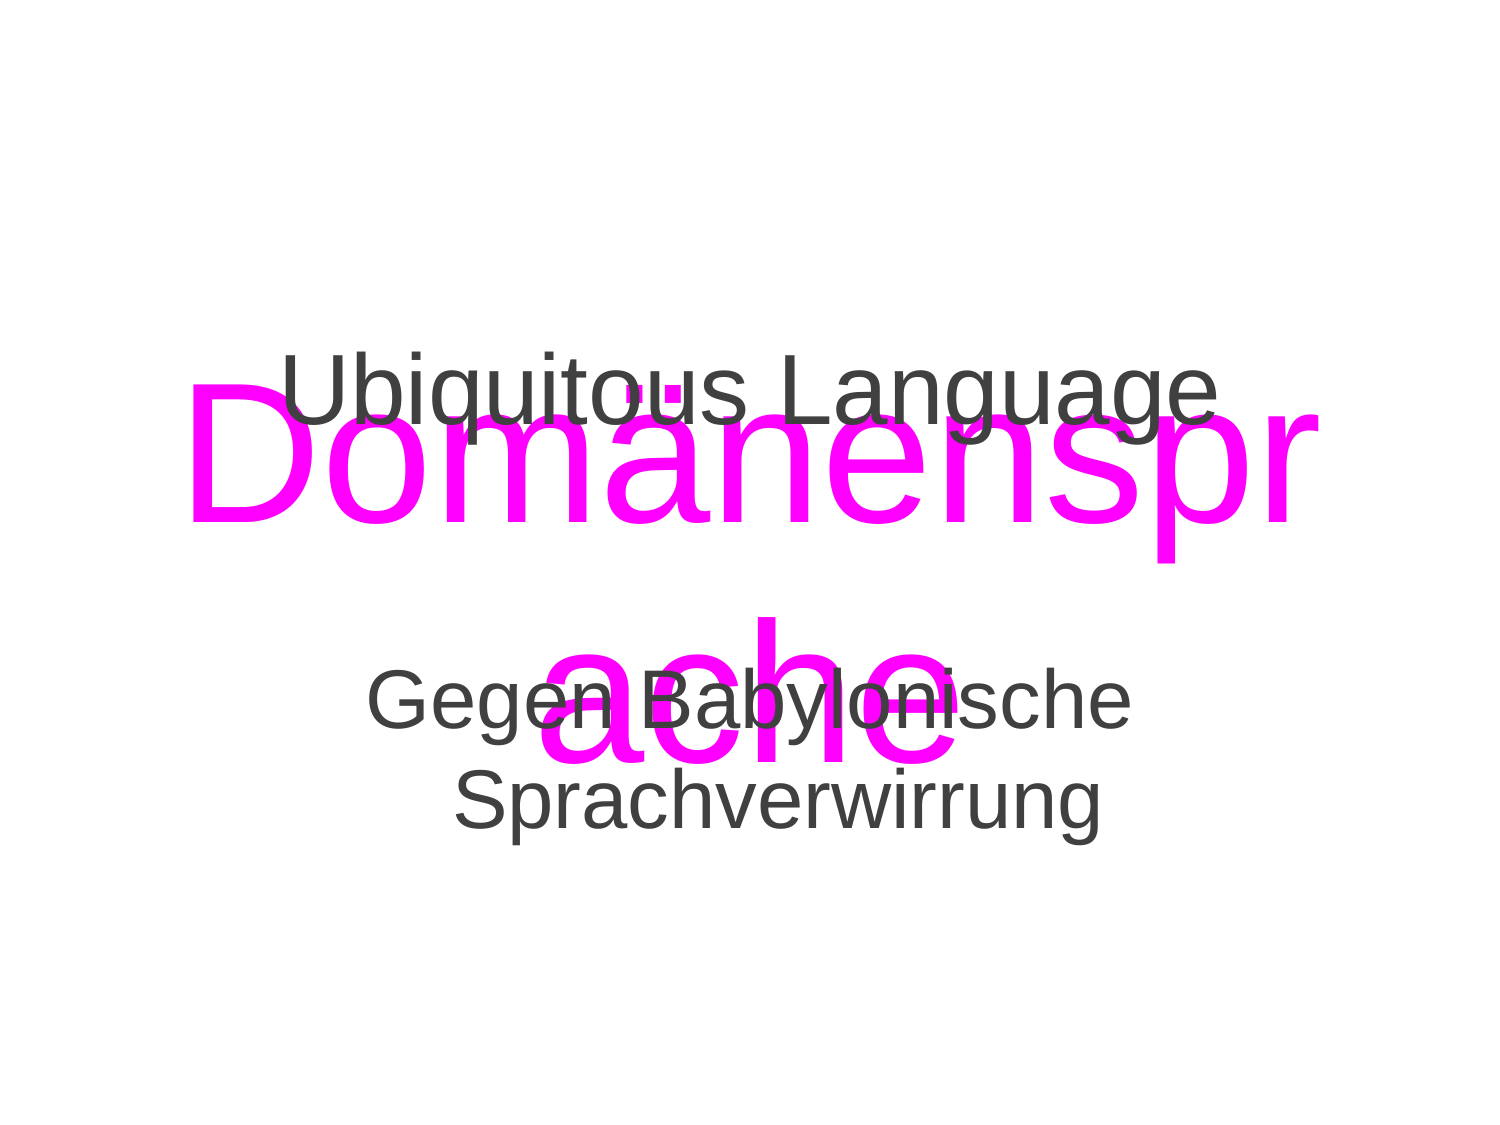

Ubiquitous Language
# Domänensprache
Gegen Babylonische Sprachverwirrung